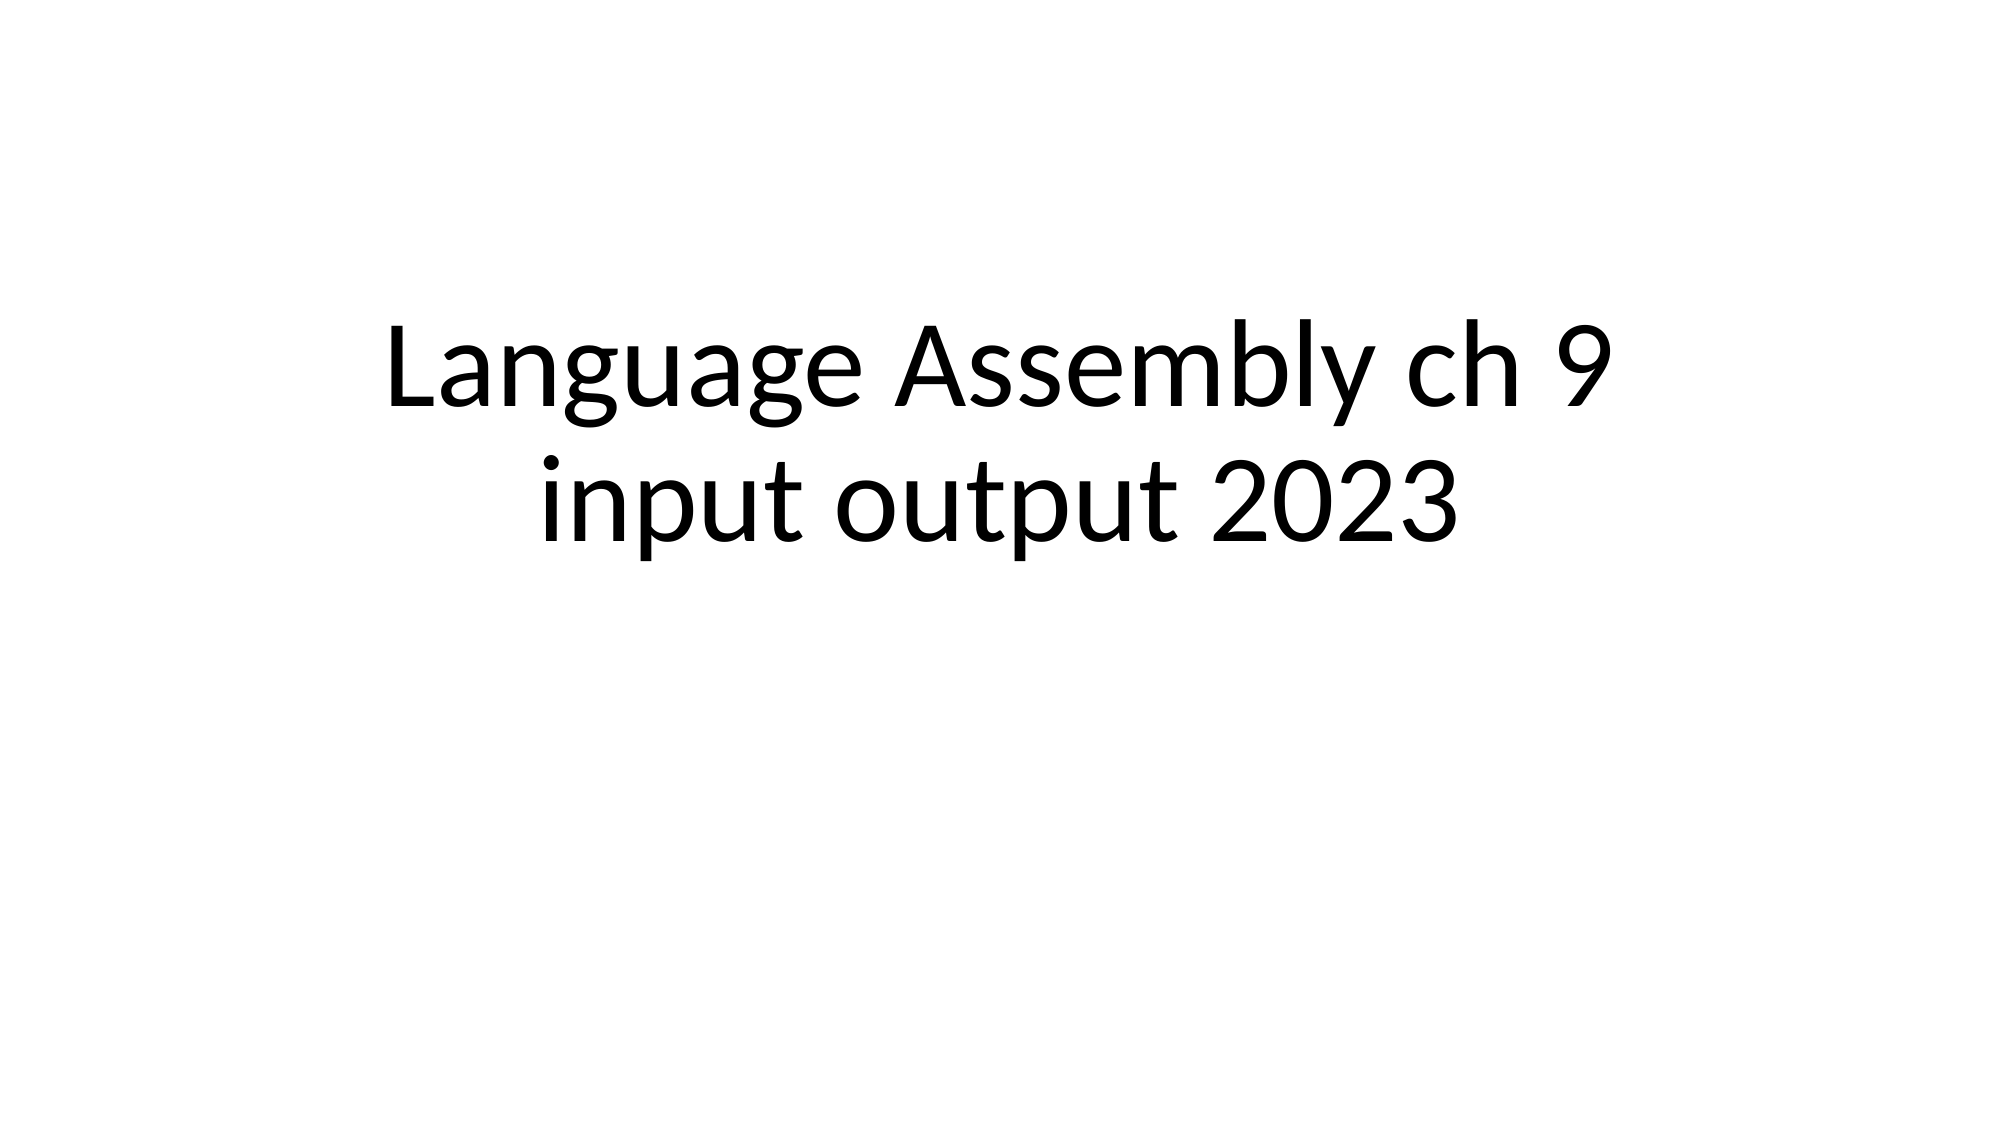

# Language Assembly ch 9 input output 2023